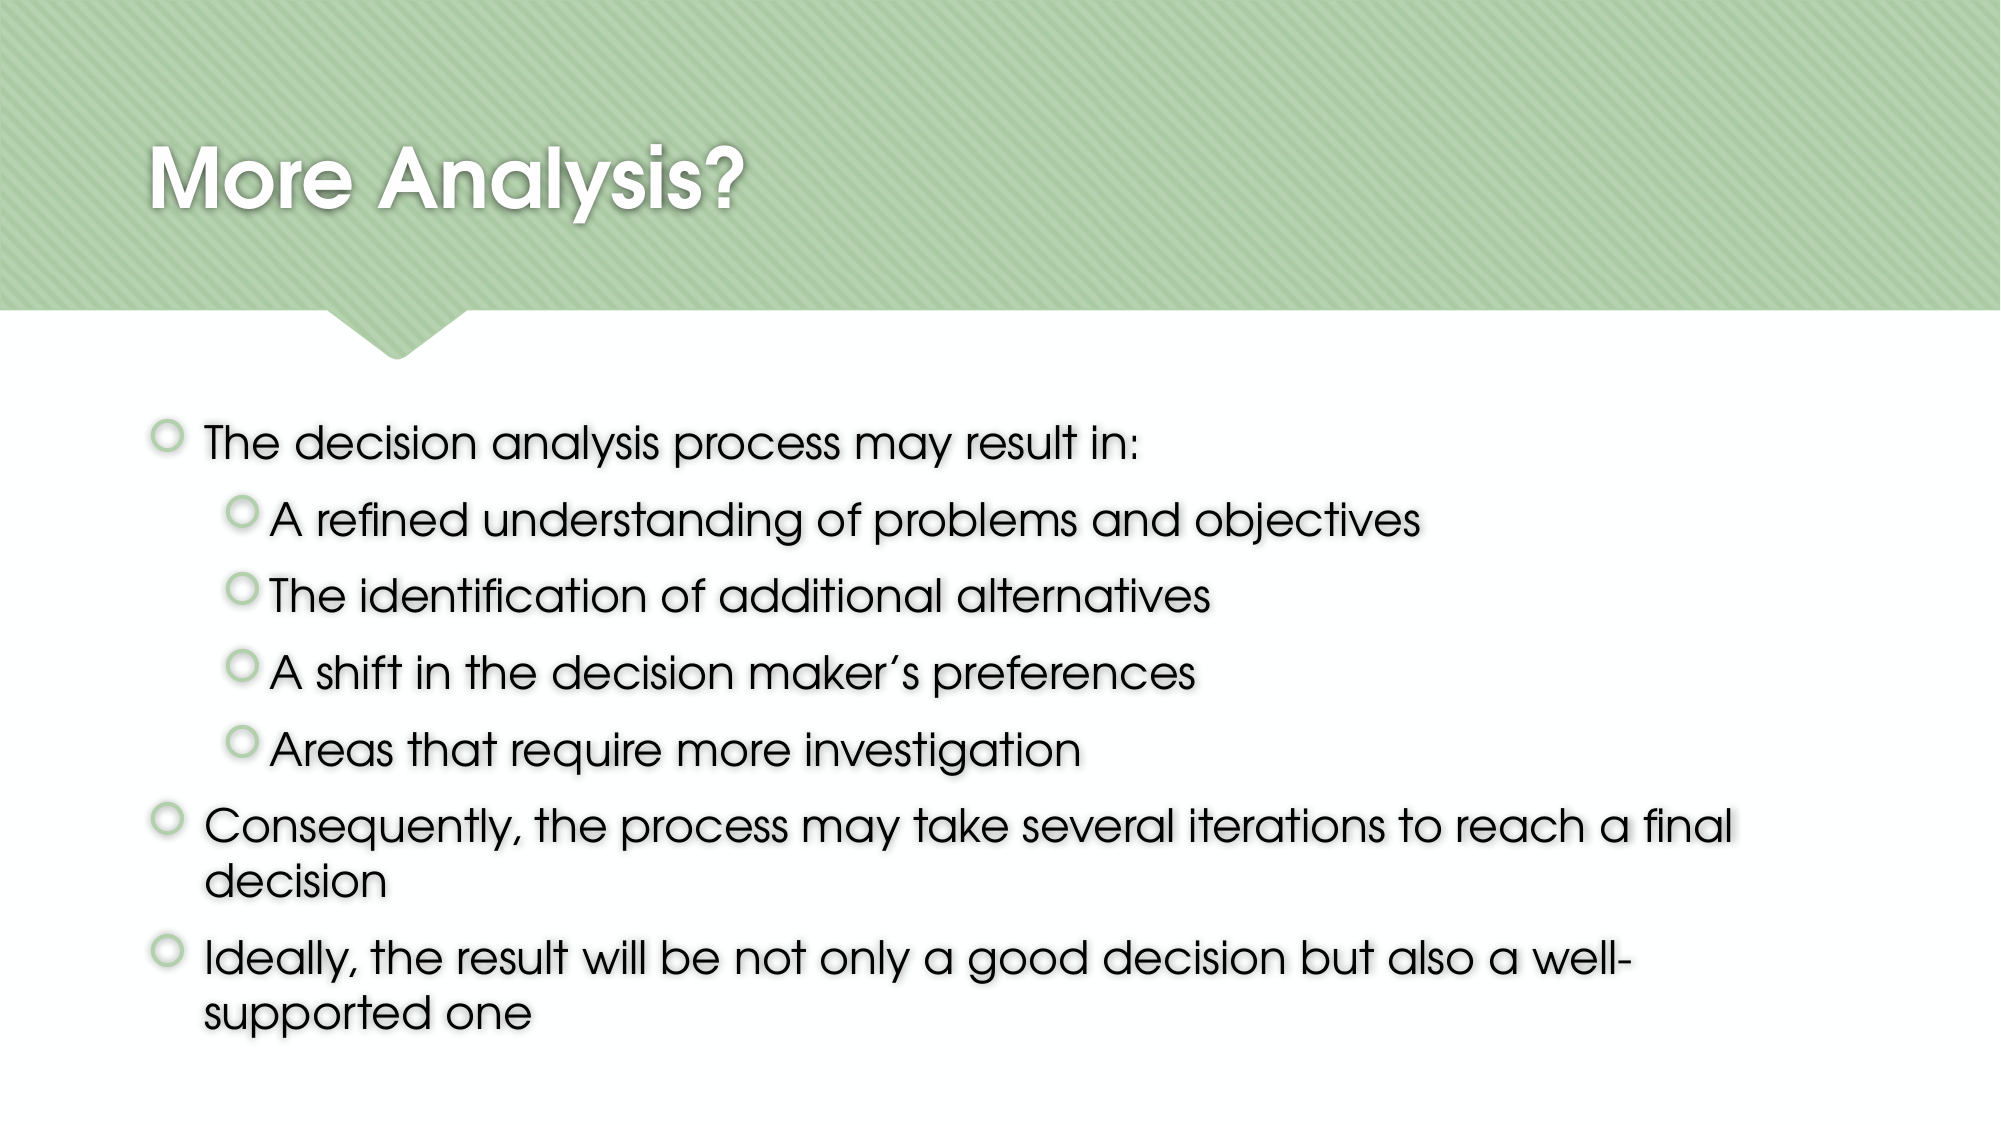

# More Analysis?
The decision analysis process may result in:
A refined understanding of problems and objectives
The identification of additional alternatives
A shift in the decision maker’s preferences
Areas that require more investigation
Consequently, the process may take several iterations to reach a final decision
Ideally, the result will be not only a good decision but also a well-supported one